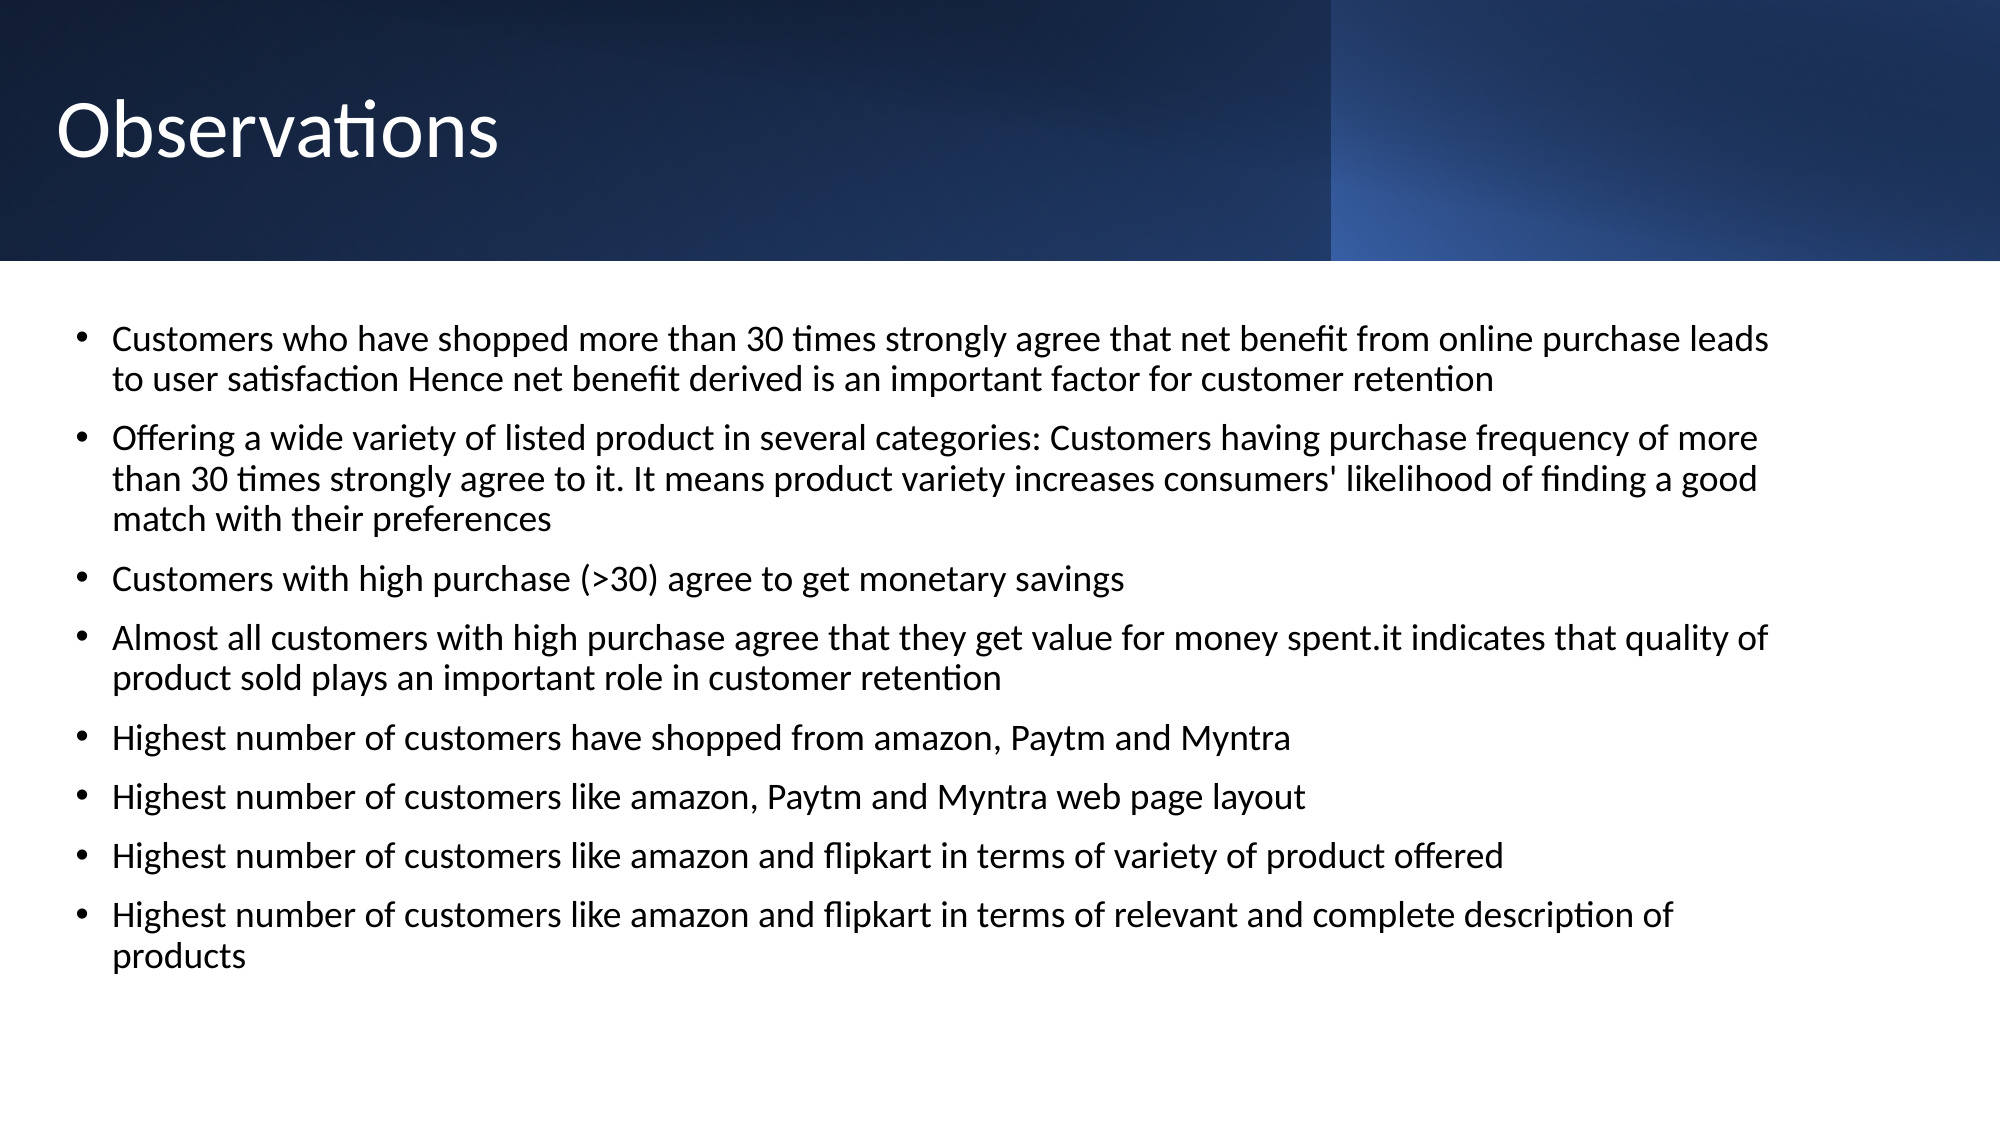

# Observations
Customers who have shopped more than 30 times strongly agree that net benefit from online purchase leads to user satisfaction Hence net benefit derived is an important factor for customer retention
Offering a wide variety of listed product in several categories: Customers having purchase frequency of more than 30 times strongly agree to it. It means product variety increases consumers' likelihood of finding a good match with their preferences
Customers with high purchase (>30) agree to get monetary savings
Almost all customers with high purchase agree that they get value for money spent.it indicates that quality of product sold plays an important role in customer retention
Highest number of customers have shopped from amazon, Paytm and Myntra
Highest number of customers like amazon, Paytm and Myntra web page layout
Highest number of customers like amazon and flipkart in terms of variety of product offered
Highest number of customers like amazon and flipkart in terms of relevant and complete description of products